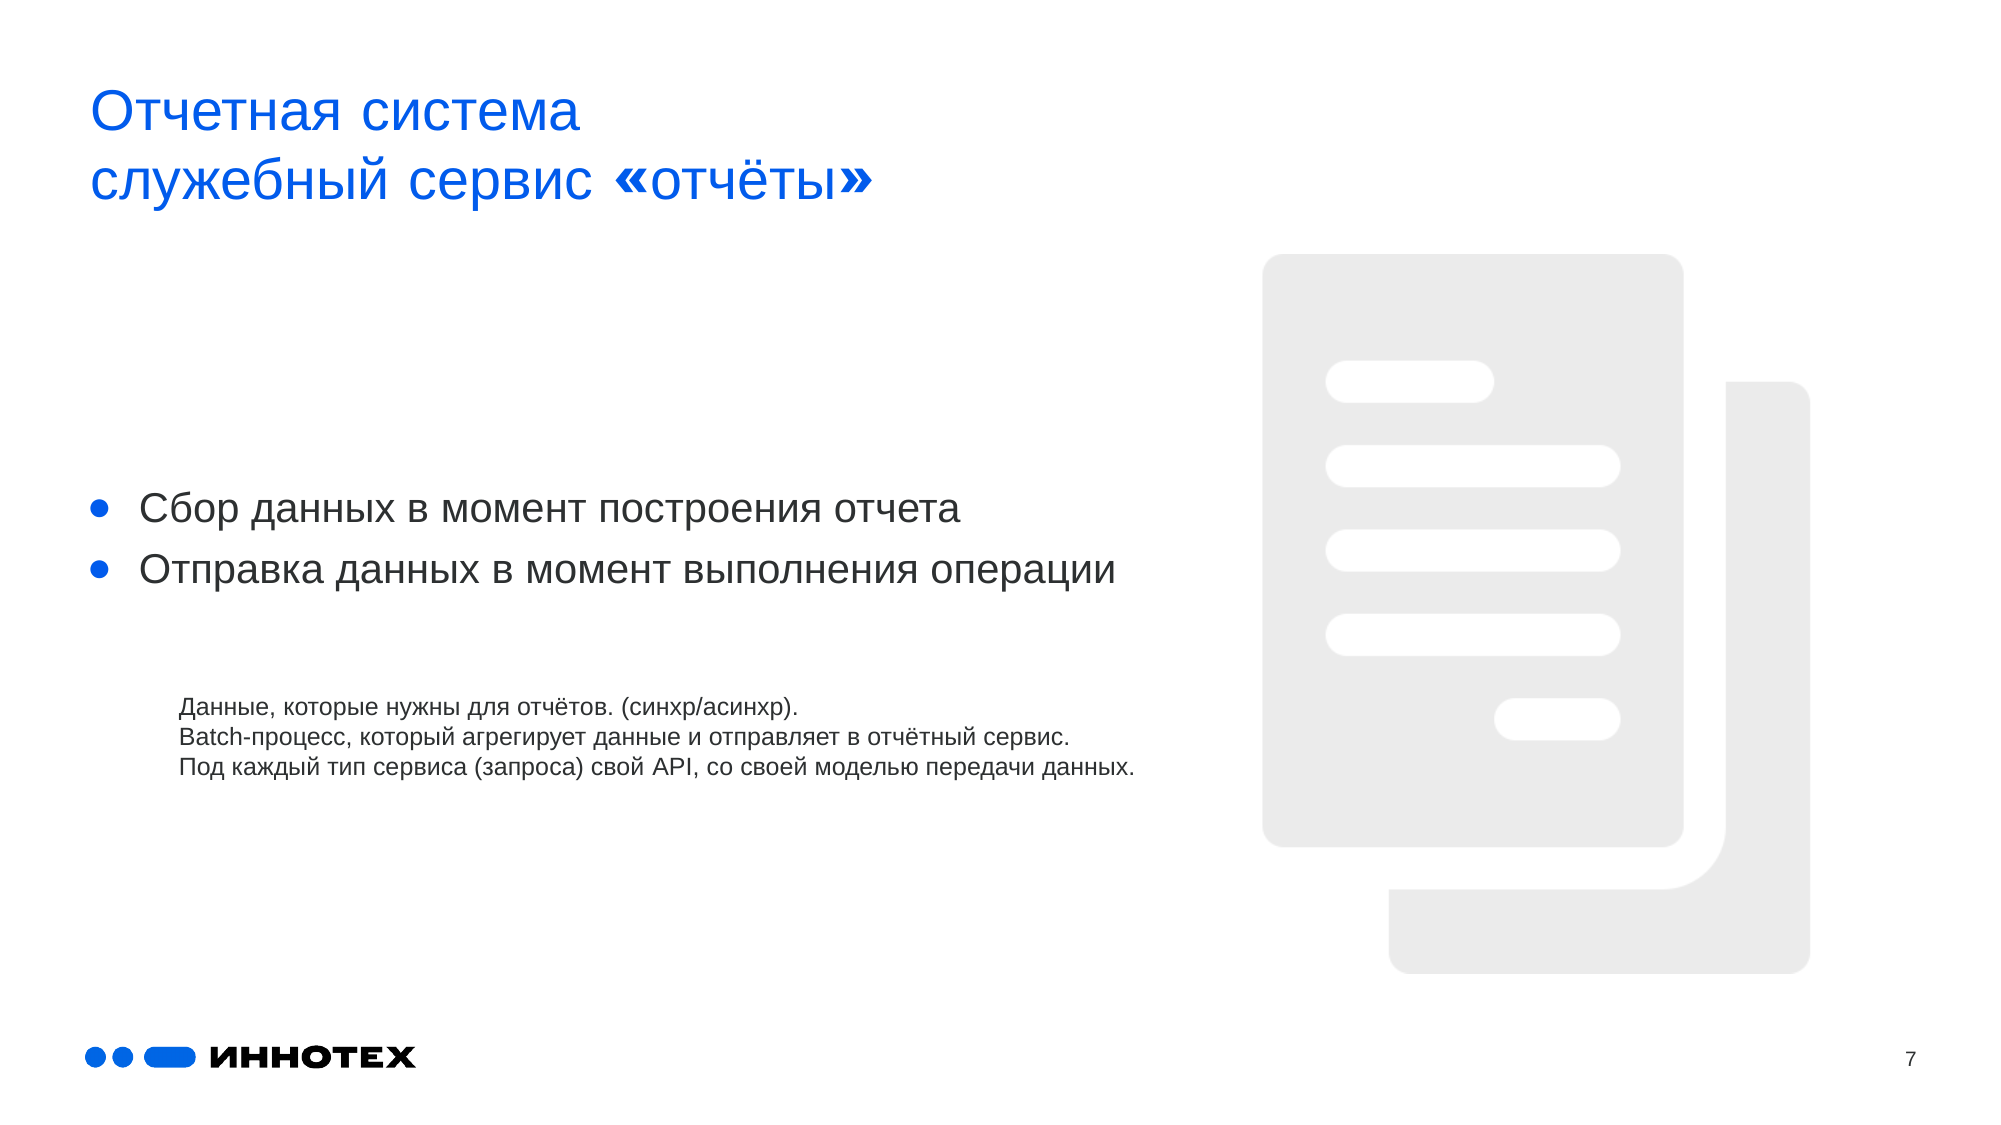

# Отчетная система служебный сервис «отчёты»

Сбор данных в момент построения отчета
Отправка данных в момент выполнения операции
Данные, которые нужны для отчётов. (синхр/асинхр).
Batch-процесс, который агрегирует данные и отправляет в отчётный сервис.
Под каждый тип сервиса (запроса) свой API, со своей моделью передачи данных.

7